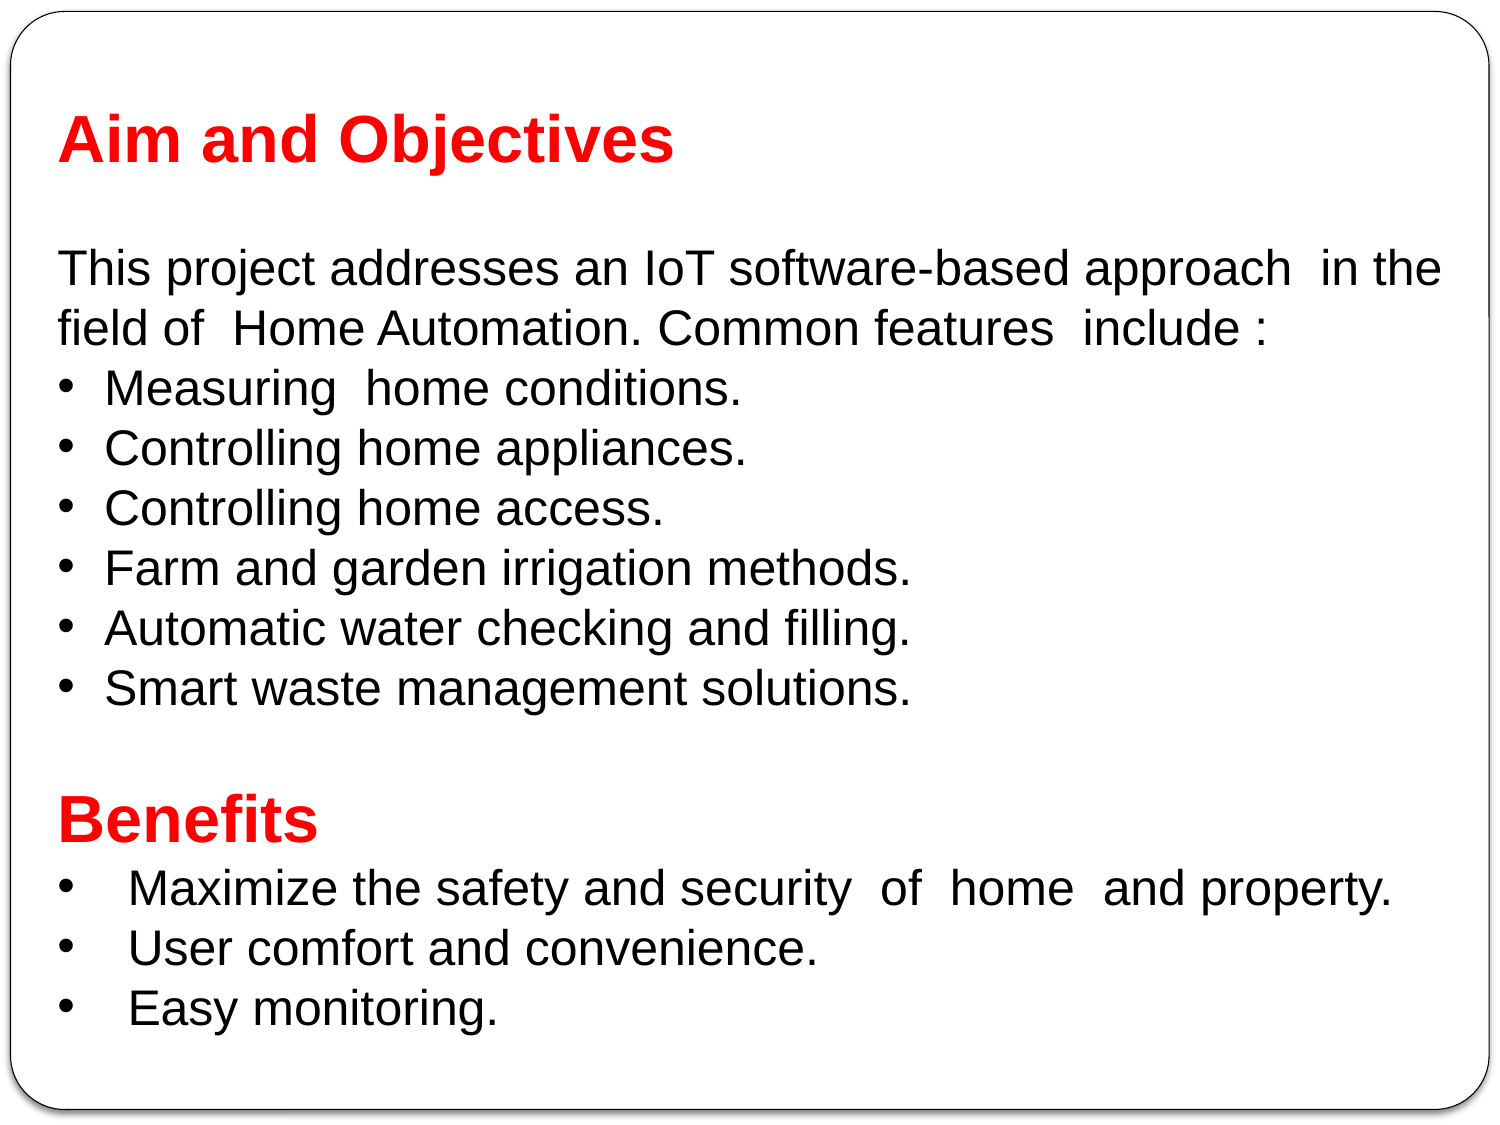

Aim and Objectives

This project addresses an IoT software-based approach  in the field of  Home Automation. Common features  include :
Measuring  home conditions.
Controlling home appliances.
Controlling home access.
Farm and garden irrigation methods.
Automatic water checking and filling.
Smart waste management solutions.

Benefits
 Maximize the safety and security  of  home  and property.
 User comfort and convenience.
 Easy monitoring.